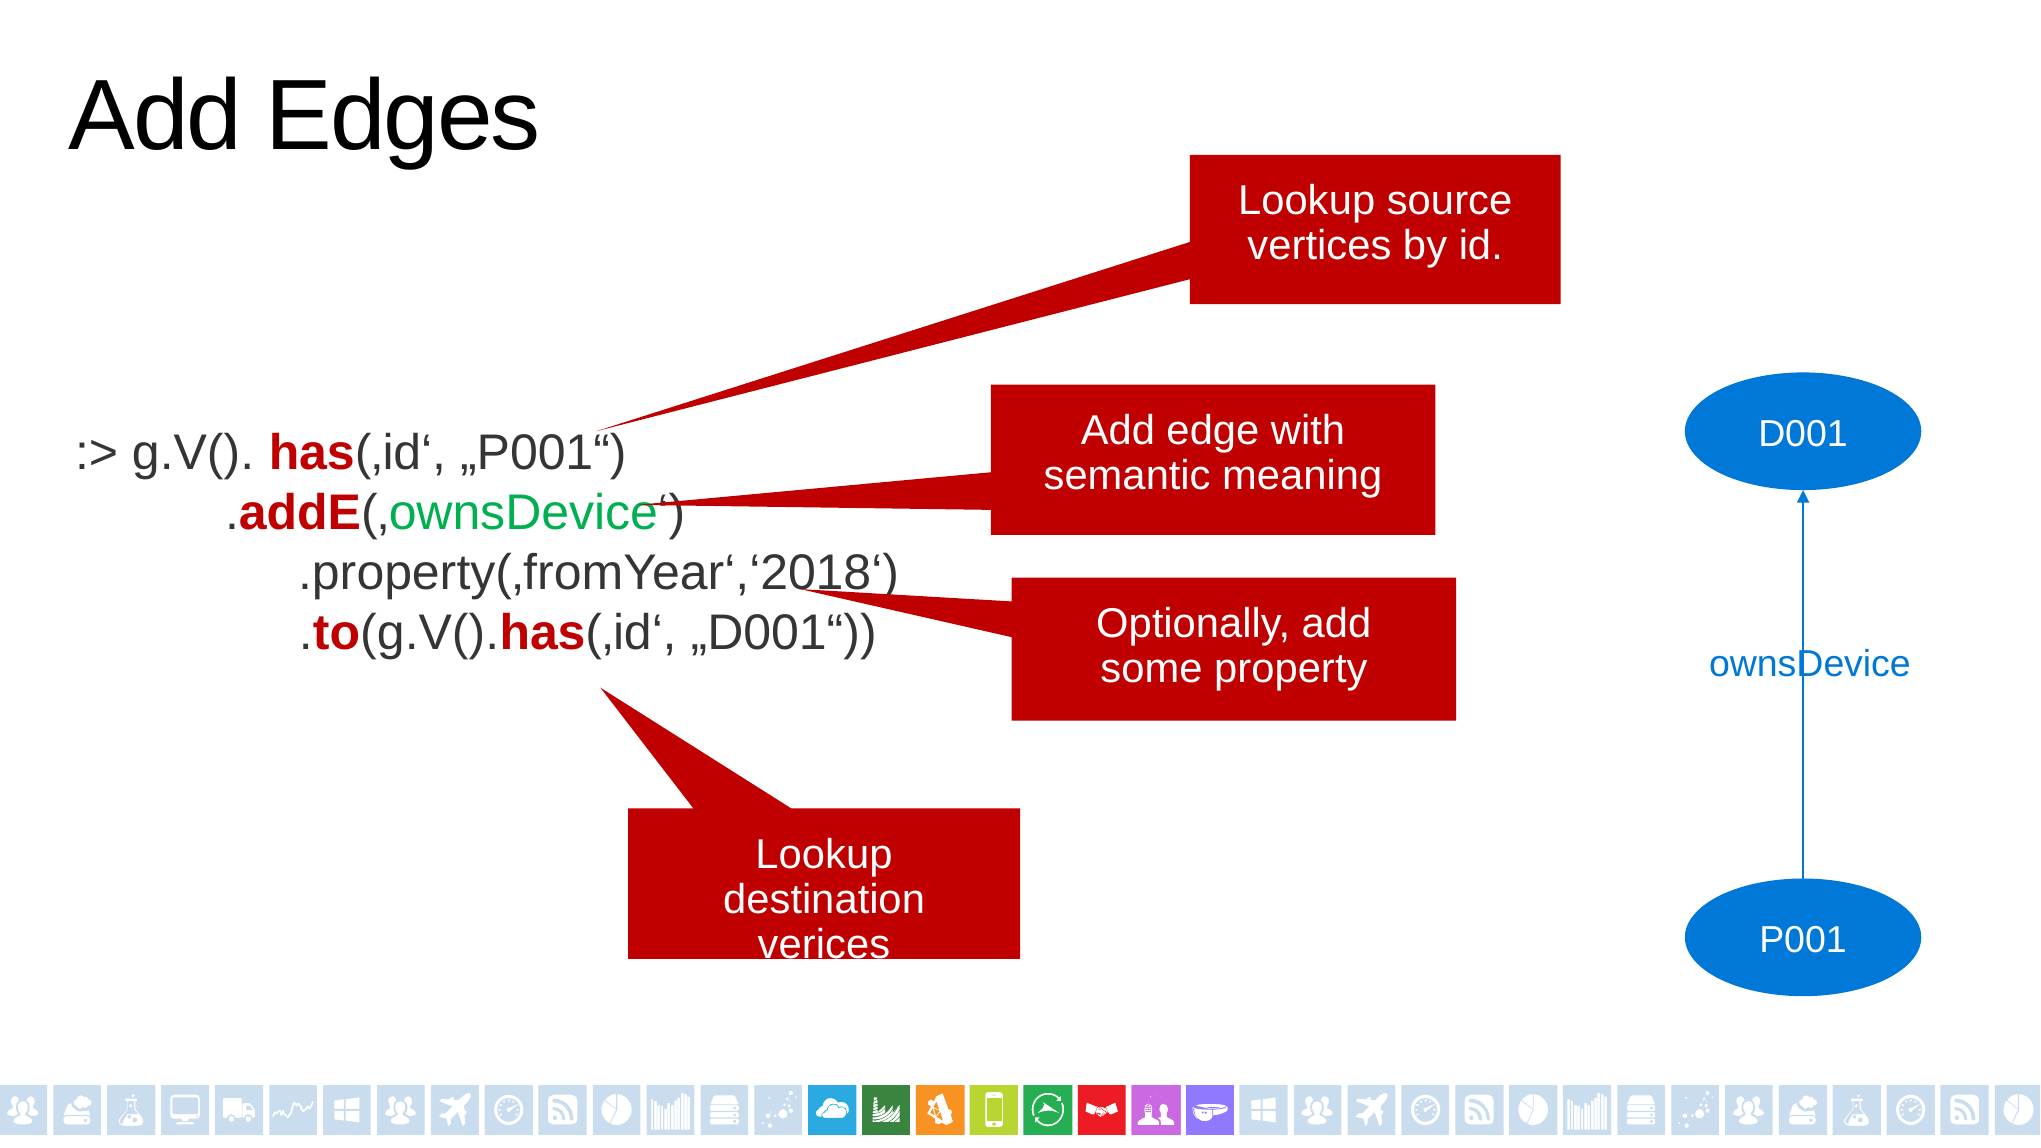

# Add Edges
Lookup source vertices by id.
D001
Add edge with semantic meaning
:> g.V(). has(‚id‘, „P001“)
	.addE(‚ownsDevice‘)
                .property(‚fromYear‘,‘2018‘)
                .to(g.V().has(‚id‘, „D001“))

Optionally, add some property
ownsDevice
Lookup destination verices
P001